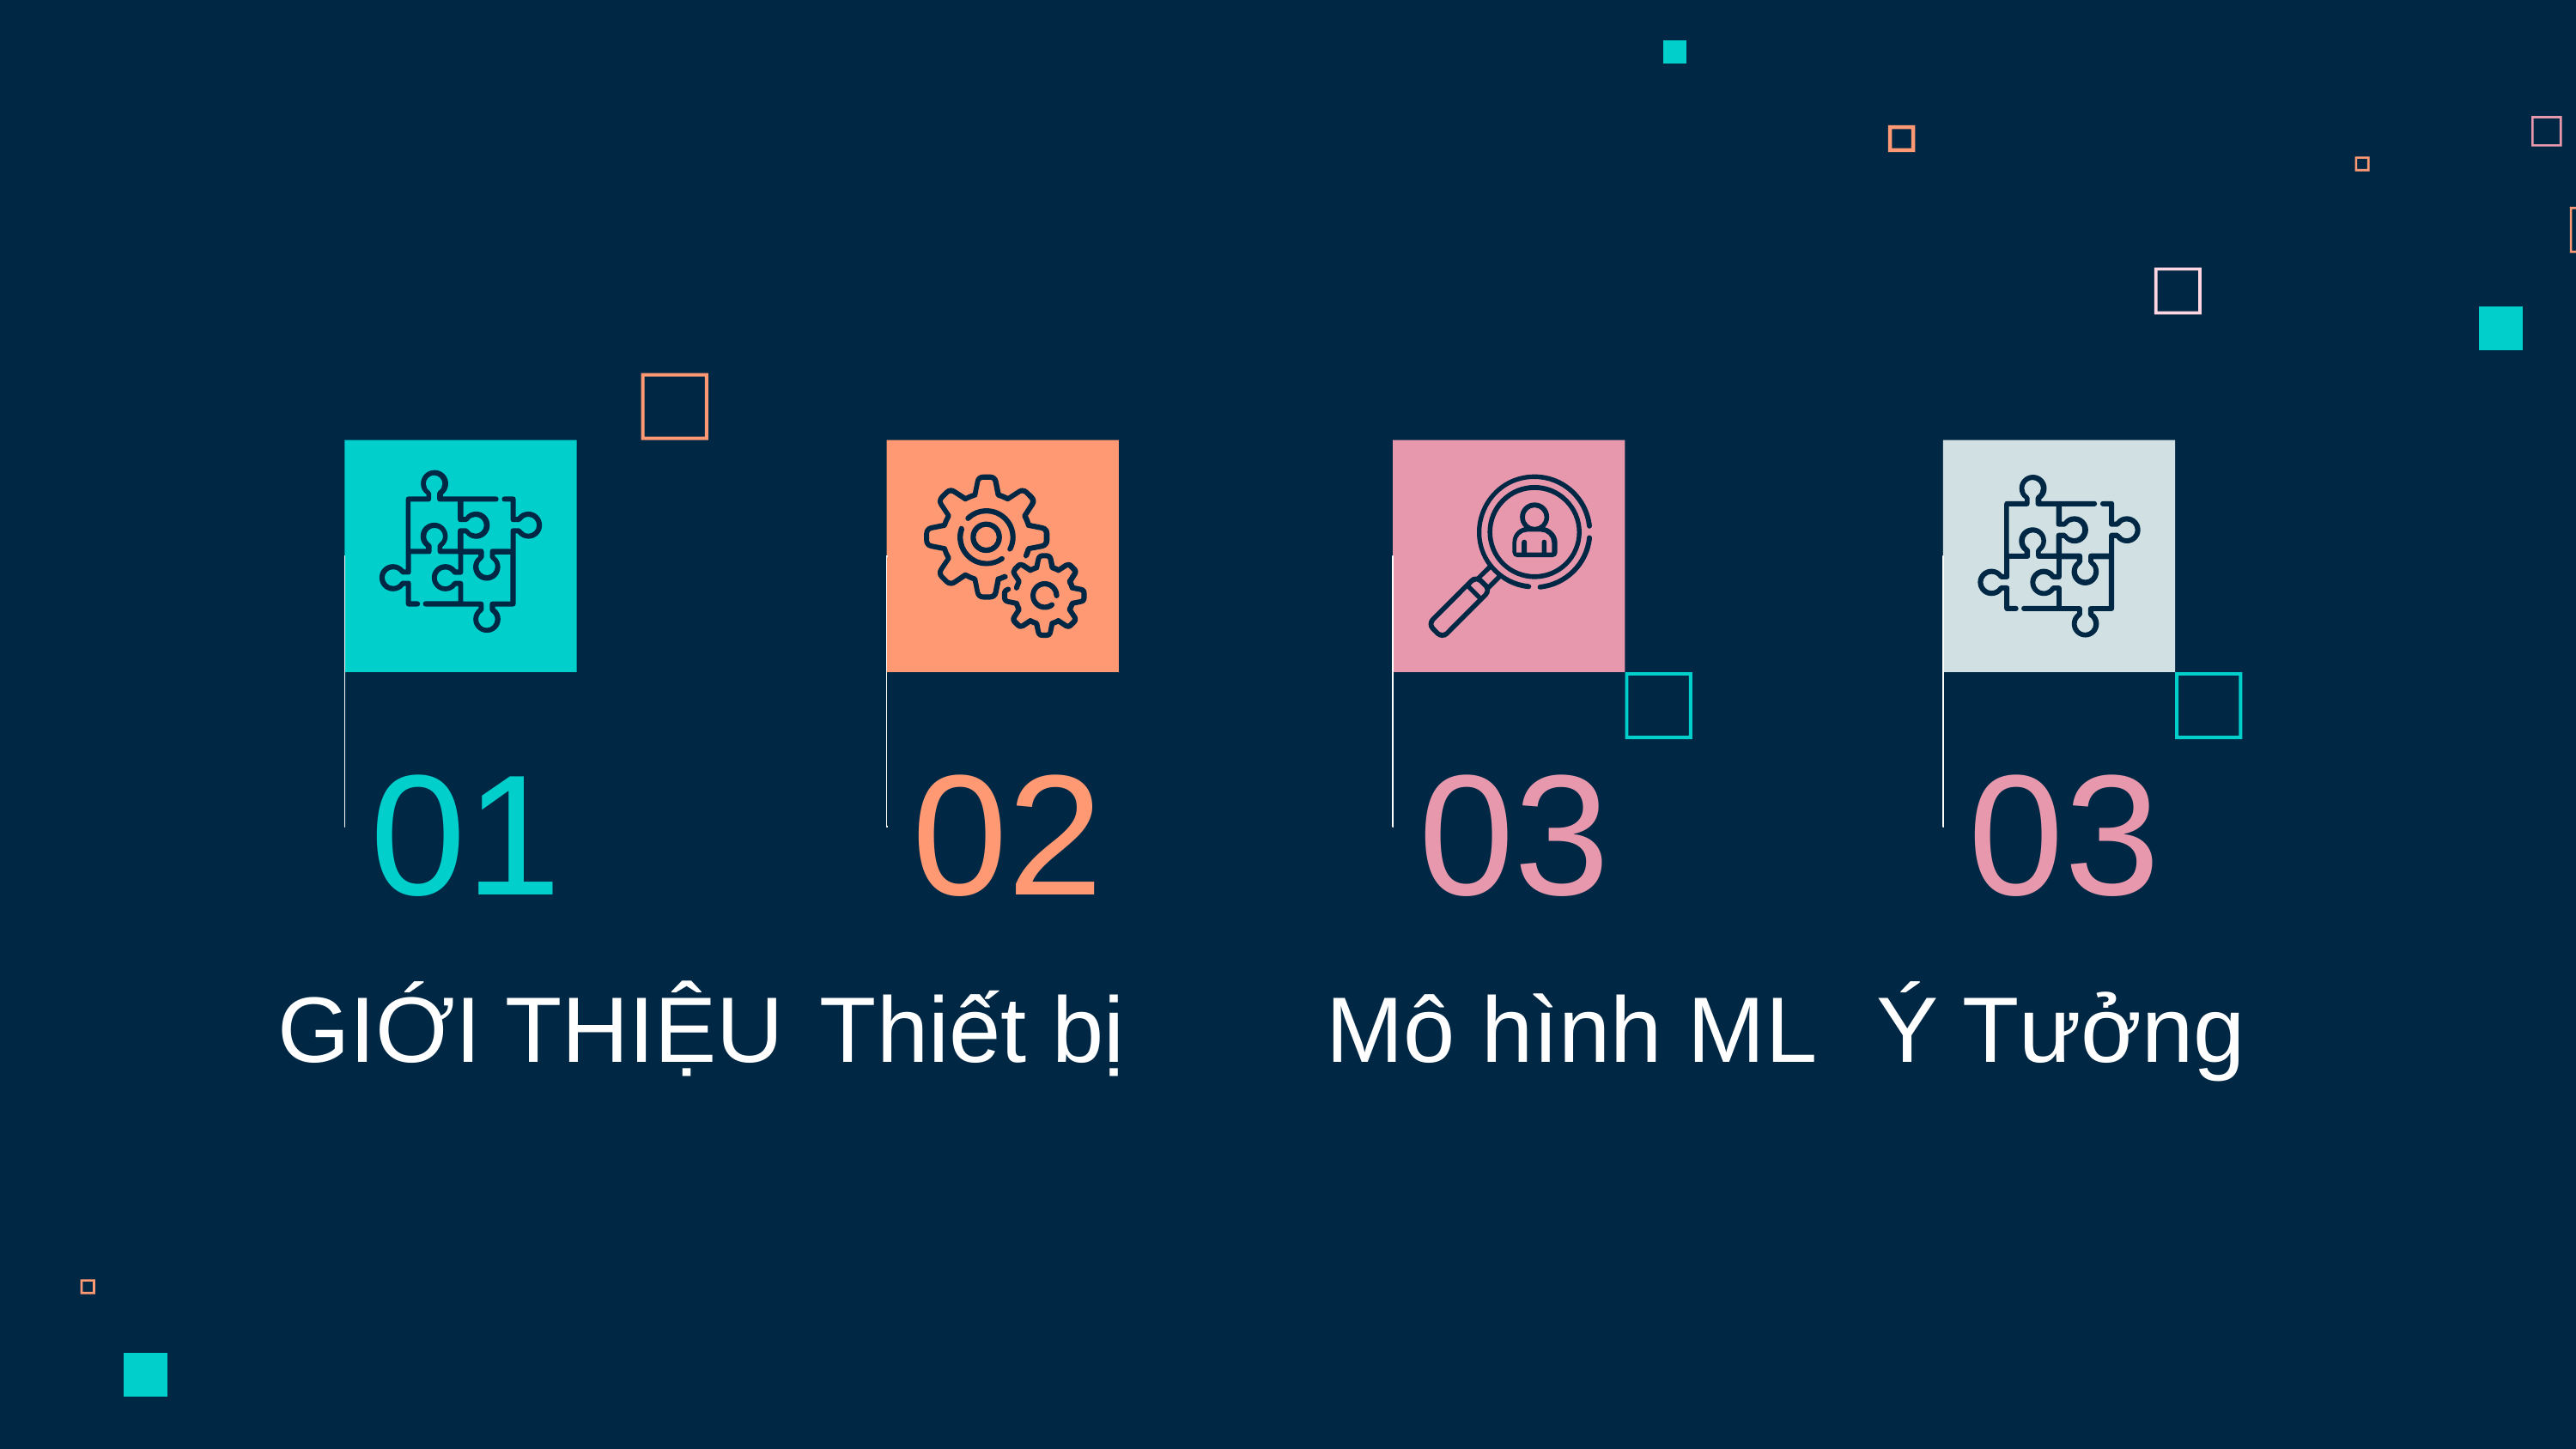

03
03
01
02
Mô hình ML
Ý Tưởng
# GIỚI THIỆU
Thiết bị